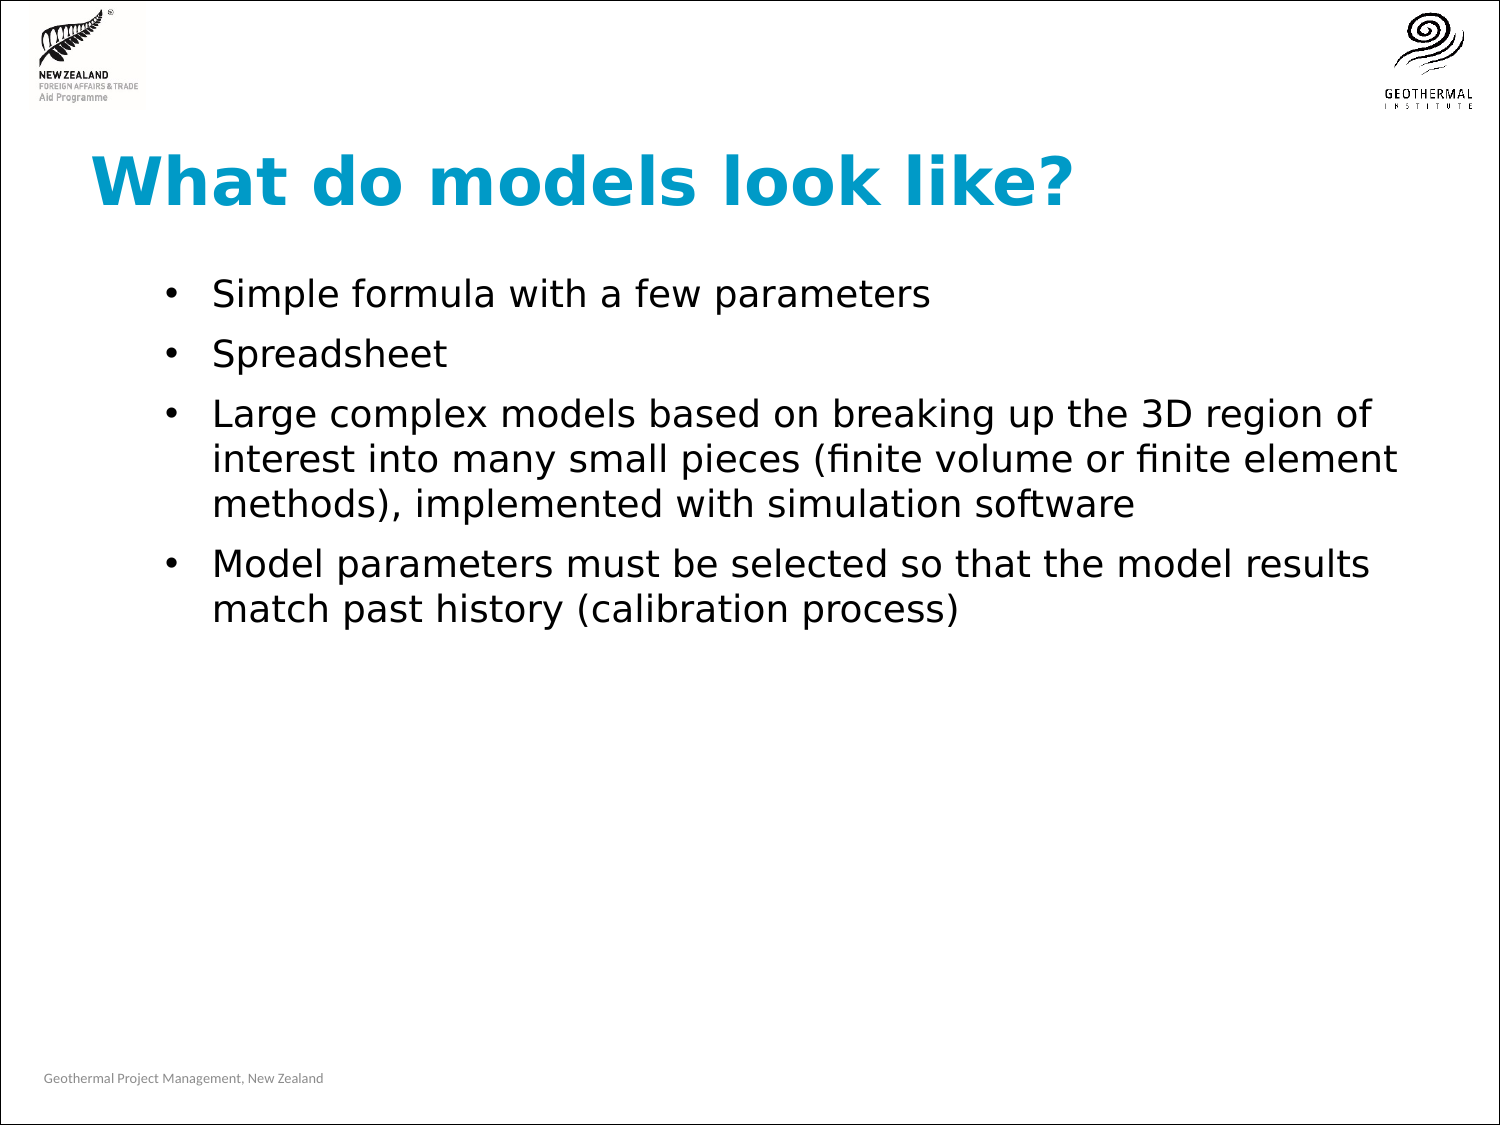

# What do models look like?
Simple formula with a few parameters
Spreadsheet
Large complex models based on breaking up the 3D region of interest into many small pieces (finite volume or finite element methods), implemented with simulation software
Model parameters must be selected so that the model results match past history (calibration process)